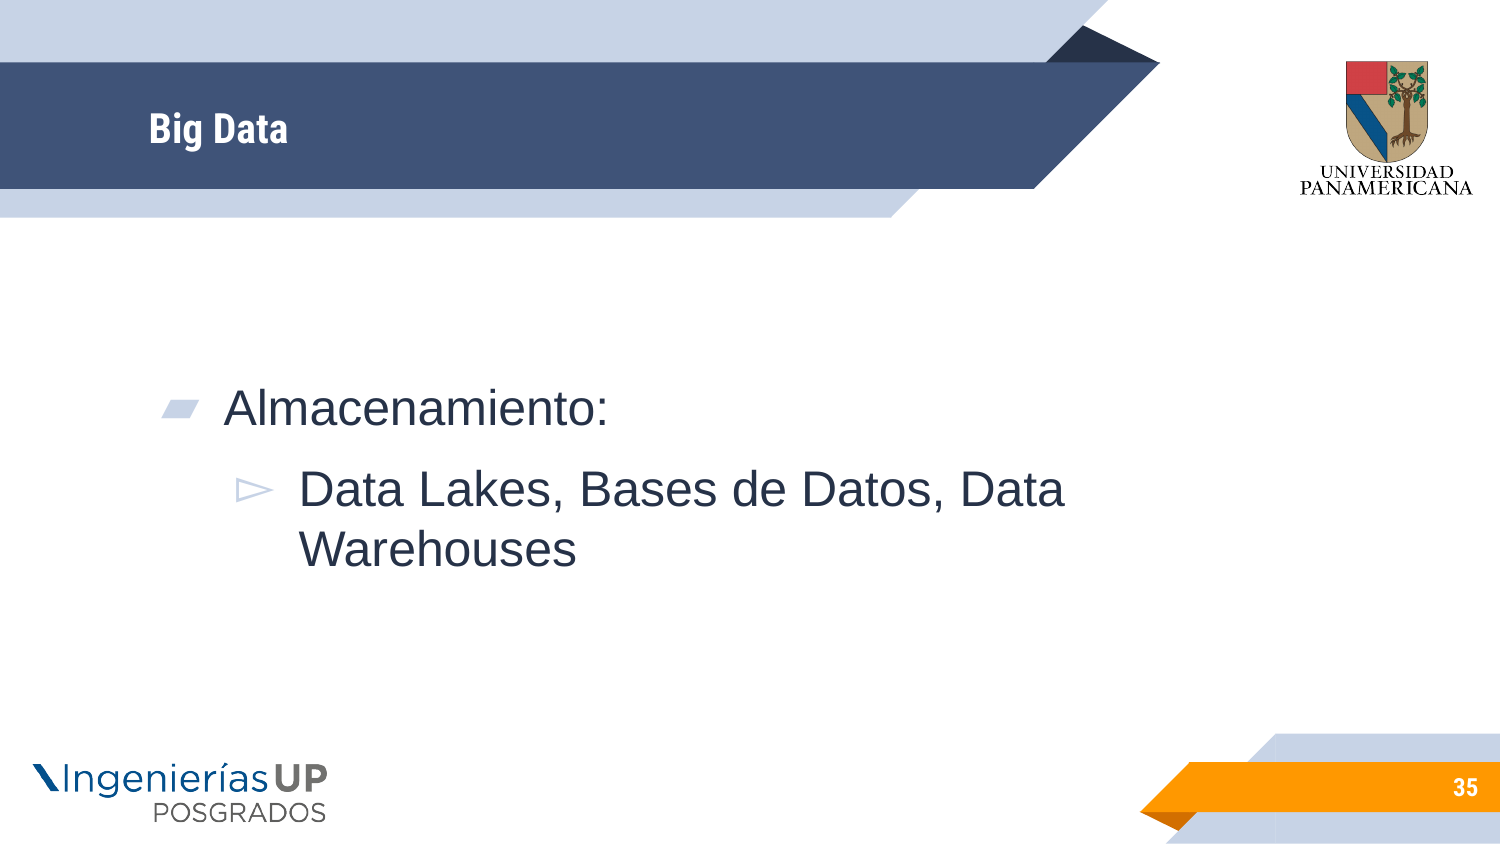

# Big Data
Almacenamiento:
Data Lakes, Bases de Datos, Data Warehouses
35